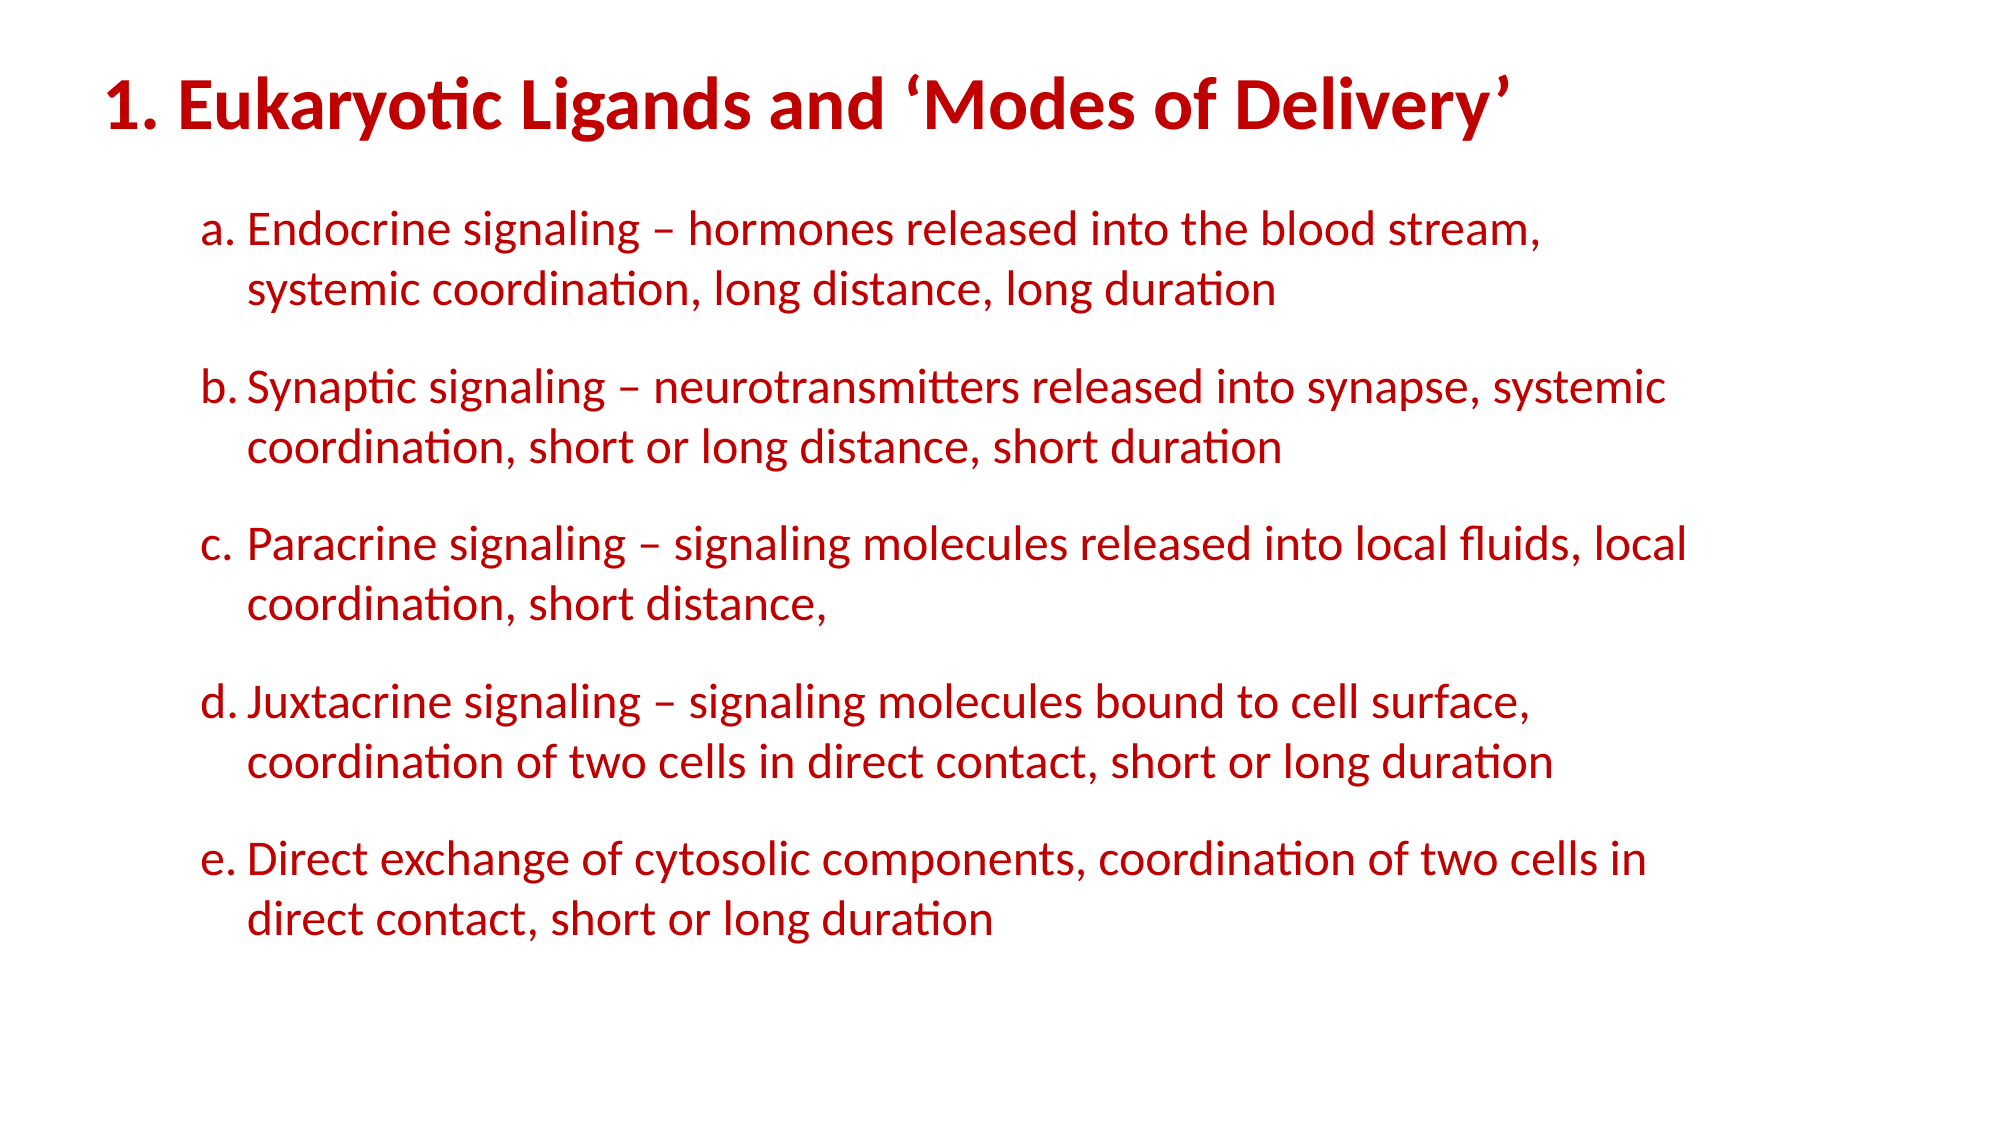

1. Eukaryotic Ligands and ‘Modes of Delivery’
Endocrine signaling – hormones released into the blood stream, systemic coordination, long distance, long duration
Synaptic signaling – neurotransmitters released into synapse, systemic coordination, short or long distance, short duration
Paracrine signaling – signaling molecules released into local fluids, local coordination, short distance,
Juxtacrine signaling – signaling molecules bound to cell surface, coordination of two cells in direct contact, short or long duration
Direct exchange of cytosolic components, coordination of two cells in direct contact, short or long duration